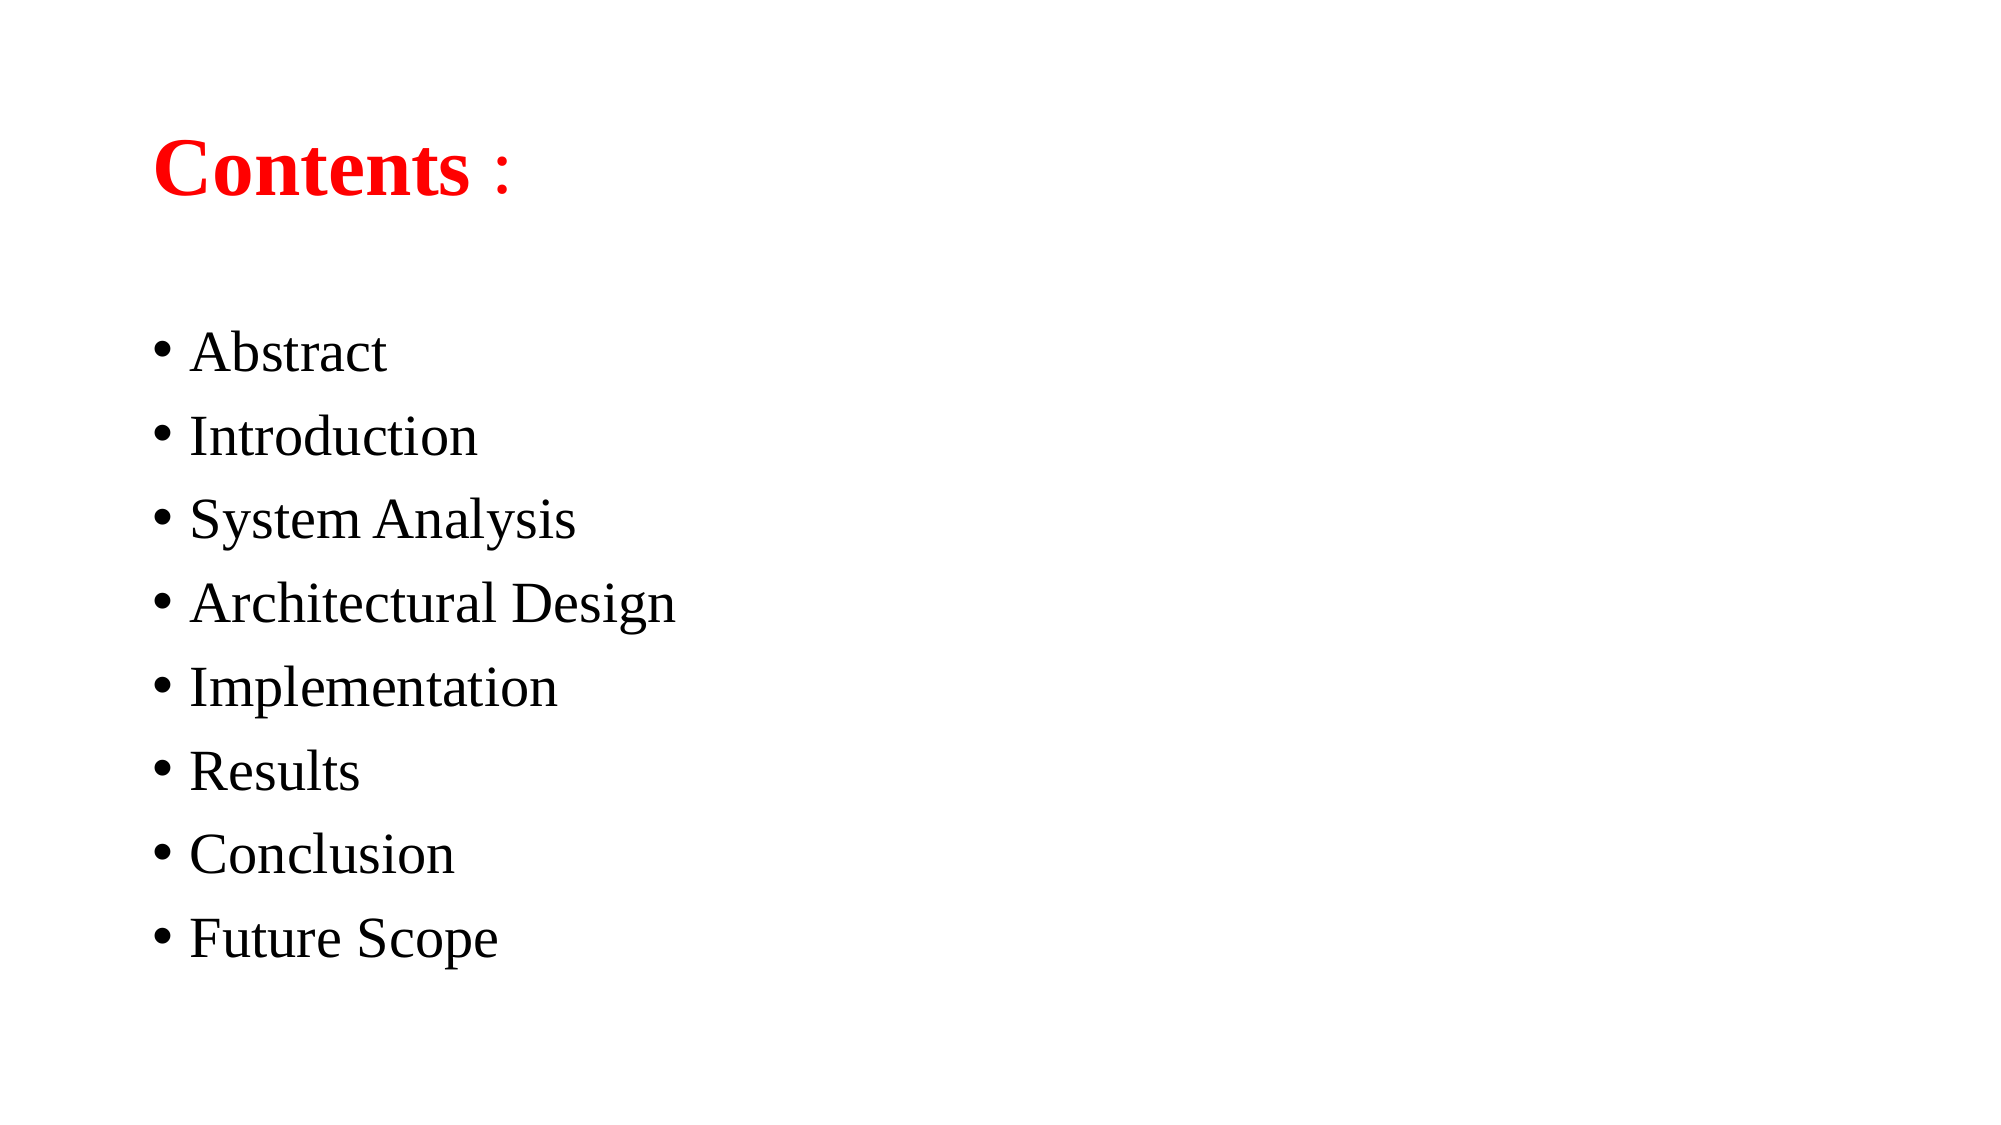

# Contents :

Abstract
Introduction
System Analysis
Architectural Design
Implementation
Results
Conclusion
Future Scope